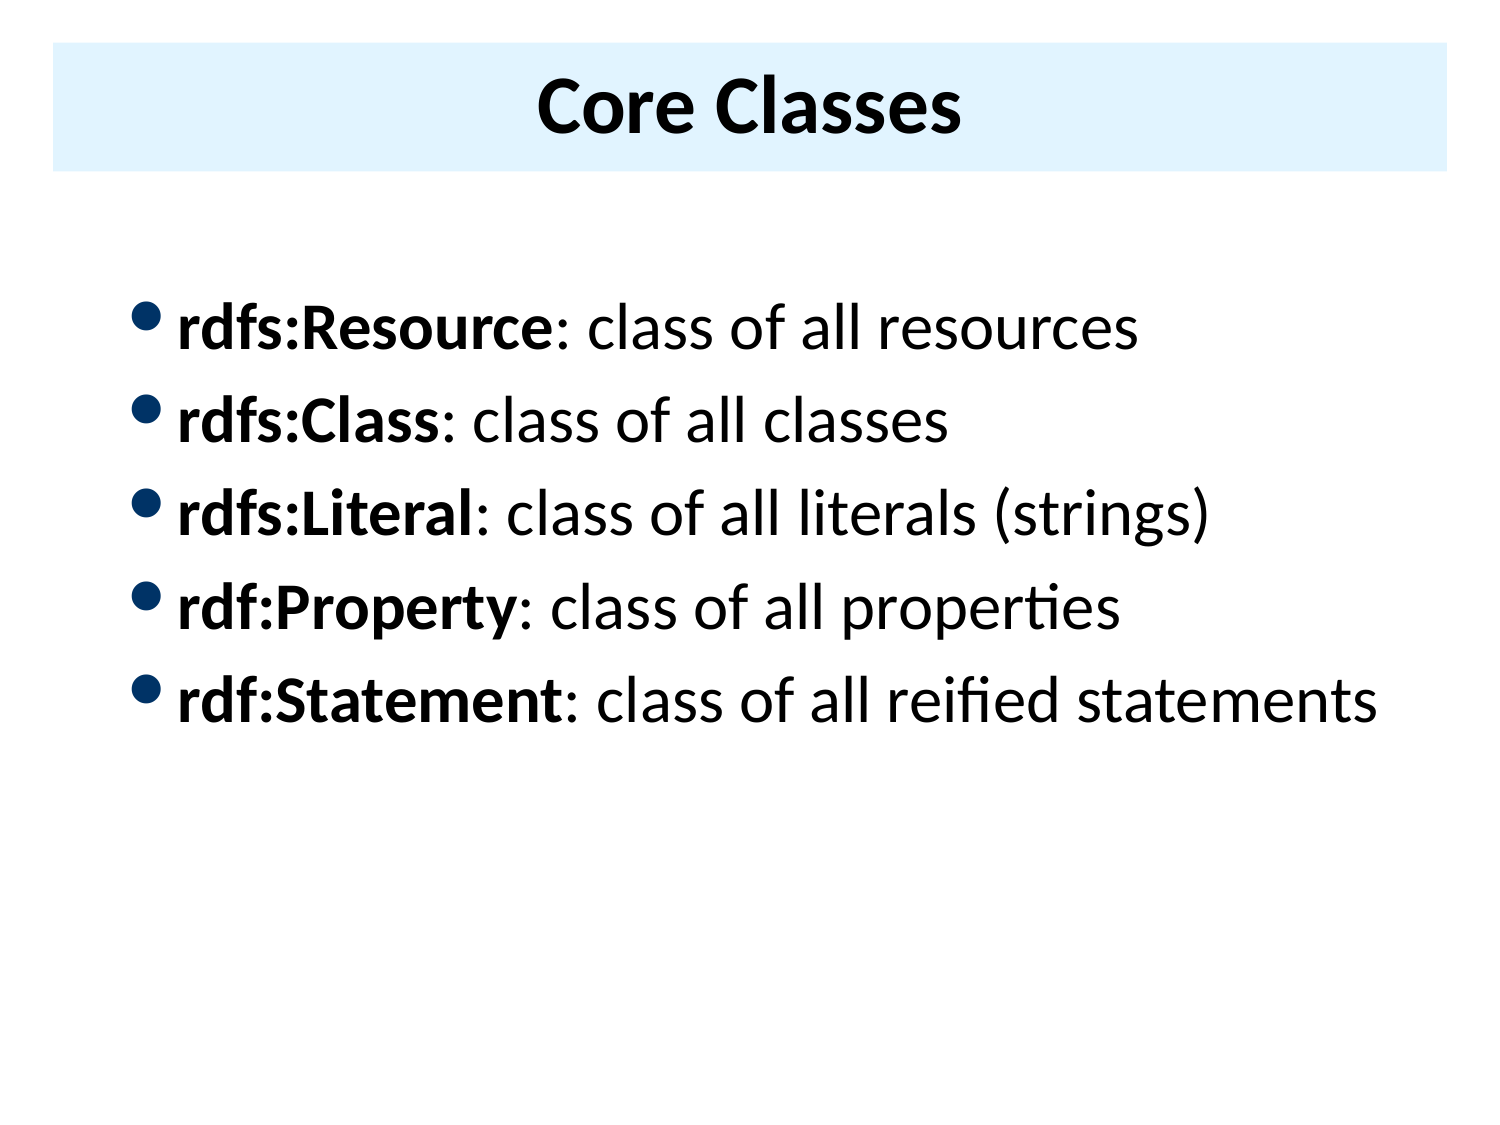

# Core Classes
rdfs:Resource: class of all resources
rdfs:Class: class of all classes
rdfs:Literal: class of all literals (strings)
rdf:Property: class of all properties
rdf:Statement: class of all reified statements